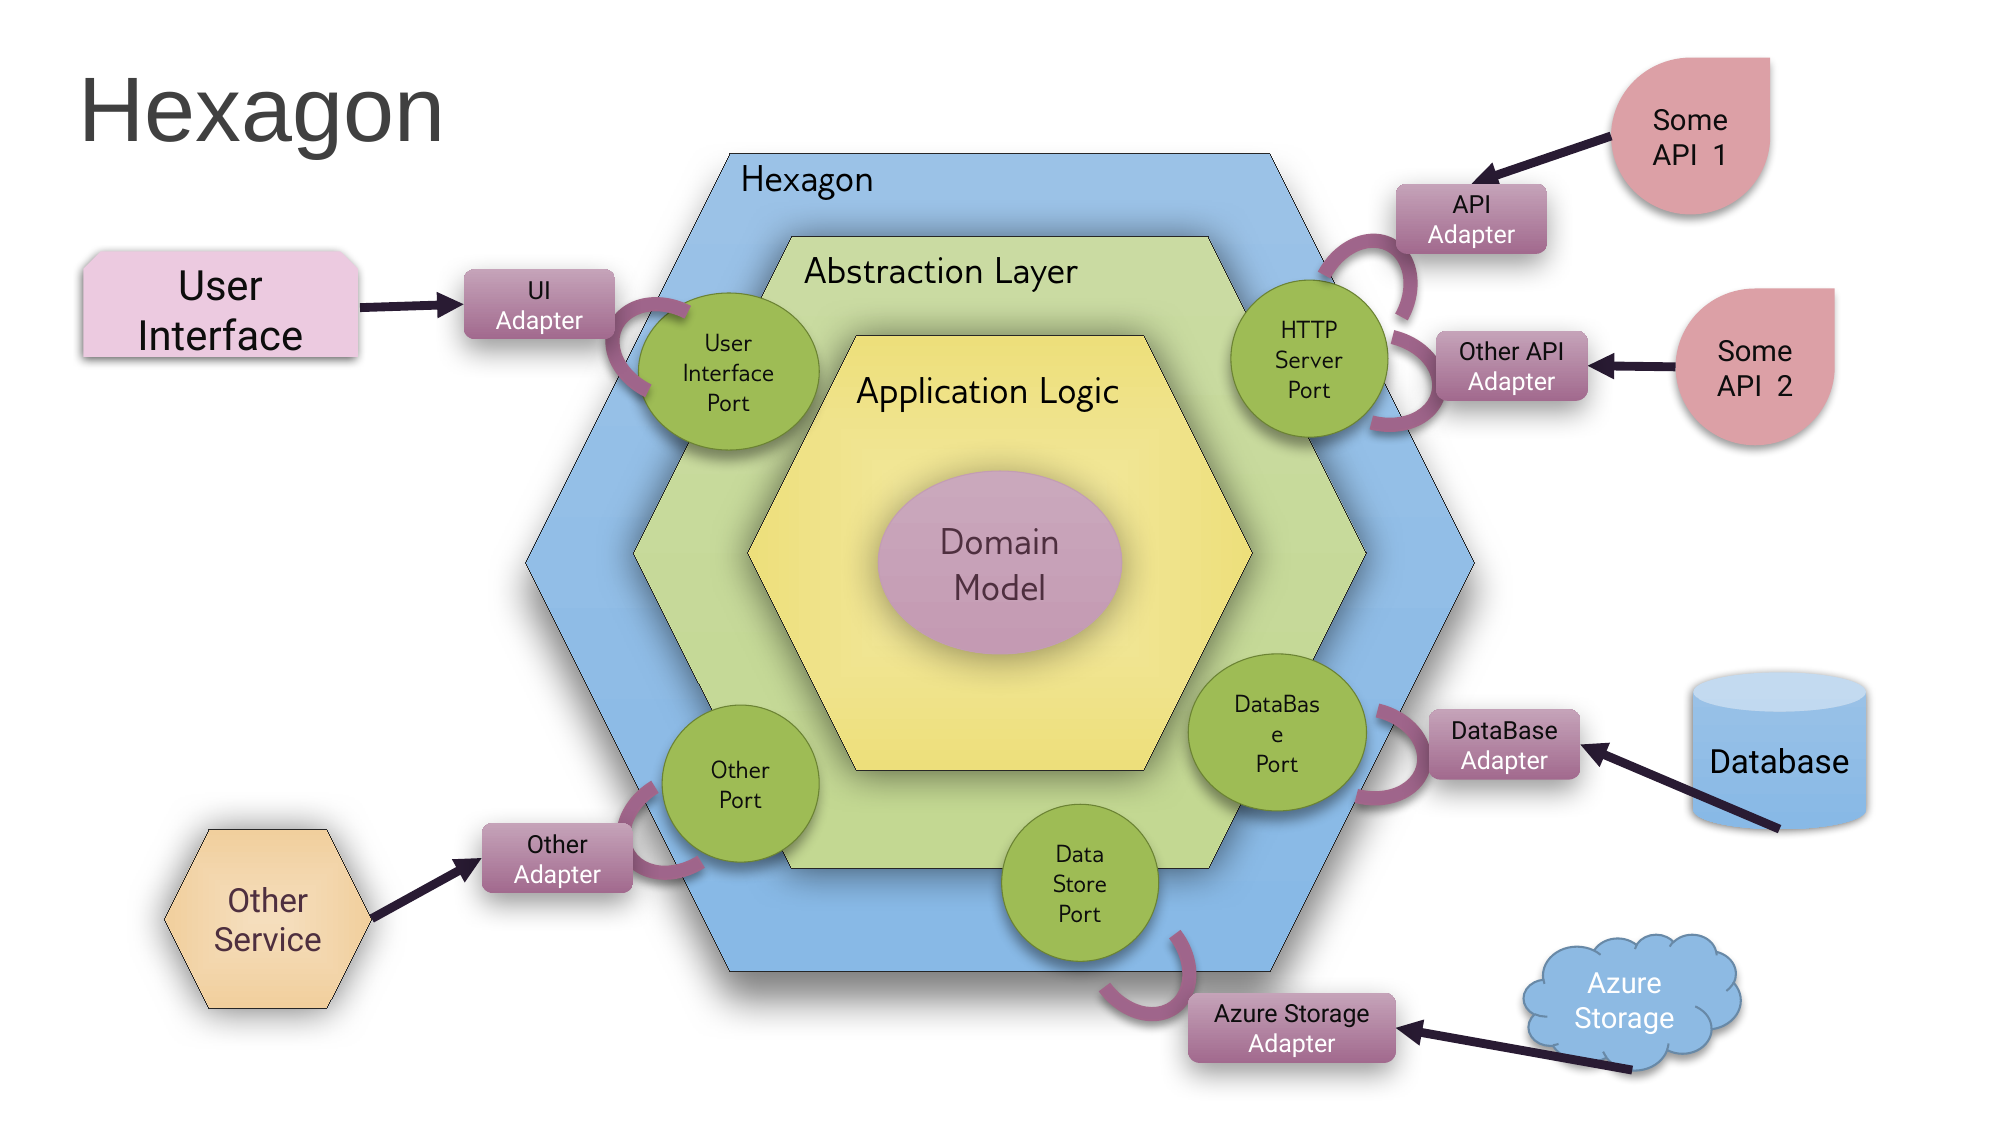

# Hexagon
Some API  1
Hexagon

API
Adapter

Abstraction Layer
User Interface
UI
Adapter
HTTP Server
Port

Some API  2
User Interface
Port

Other API
Adapter

Application Logic
Domain Model
DataBase
Port
Database

Other
Port
DataBase
Adapter

Data Store
Port
Other Adapter
Other Service

Azure Storage
Azure Storage
Adapter